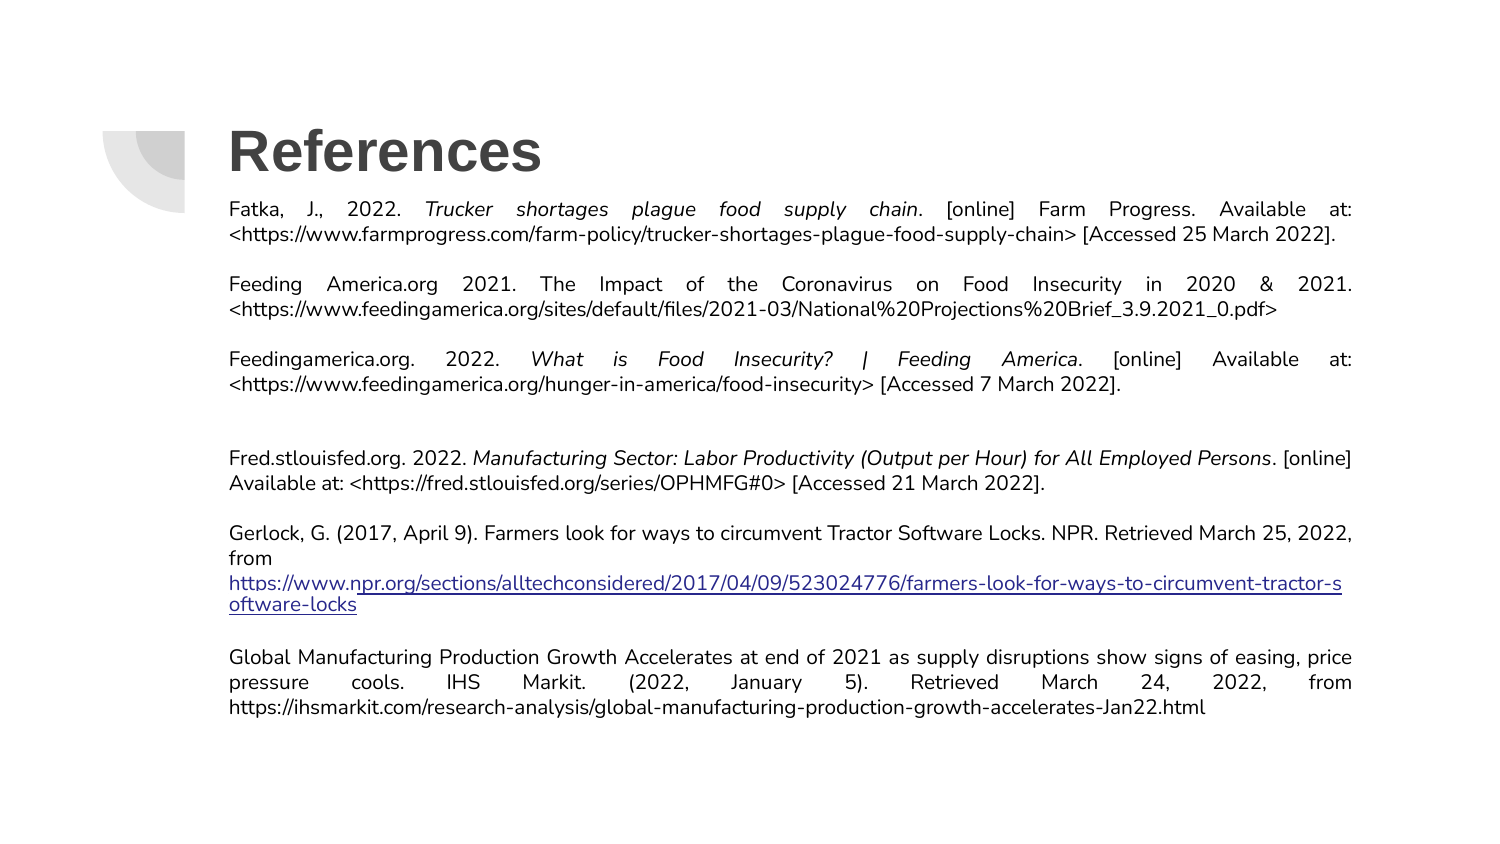

# References
Fatka, J., 2022. Trucker shortages plague food supply chain. [online] Farm Progress. Available at: <https://www.farmprogress.com/farm-policy/trucker-shortages-plague-food-supply-chain> [Accessed 25 March 2022].

Feeding America.org 2021. The Impact of the Coronavirus on Food Insecurity in 2020 & 2021. <https://www.feedingamerica.org/sites/default/files/2021-03/National%20Projections%20Brief_3.9.2021_0.pdf>

Feedingamerica.org. 2022. What is Food Insecurity? | Feeding America. [online] Available at: <https://www.feedingamerica.org/hunger-in-america/food-insecurity> [Accessed 7 March 2022].

Fred.stlouisfed.org. 2022. Manufacturing Sector: Labor Productivity (Output per Hour) for All Employed Persons. [online] Available at: <https://fred.stlouisfed.org/series/OPHMFG#0> [Accessed 21 March 2022].

Gerlock, G. (2017, April 9). Farmers look for ways to circumvent Tractor Software Locks. NPR. Retrieved March 25, 2022, from https://www.npr.org/sections/alltechconsidered/2017/04/09/523024776/farmers-look-for-ways-to-circumvent-tractor-software-locks

Global Manufacturing Production Growth Accelerates at end of 2021 as supply disruptions show signs of easing, price pressure cools. IHS Markit. (2022, January 5). Retrieved March 24, 2022, from https://ihsmarkit.com/research-analysis/global-manufacturing-production-growth-accelerates-Jan22.html